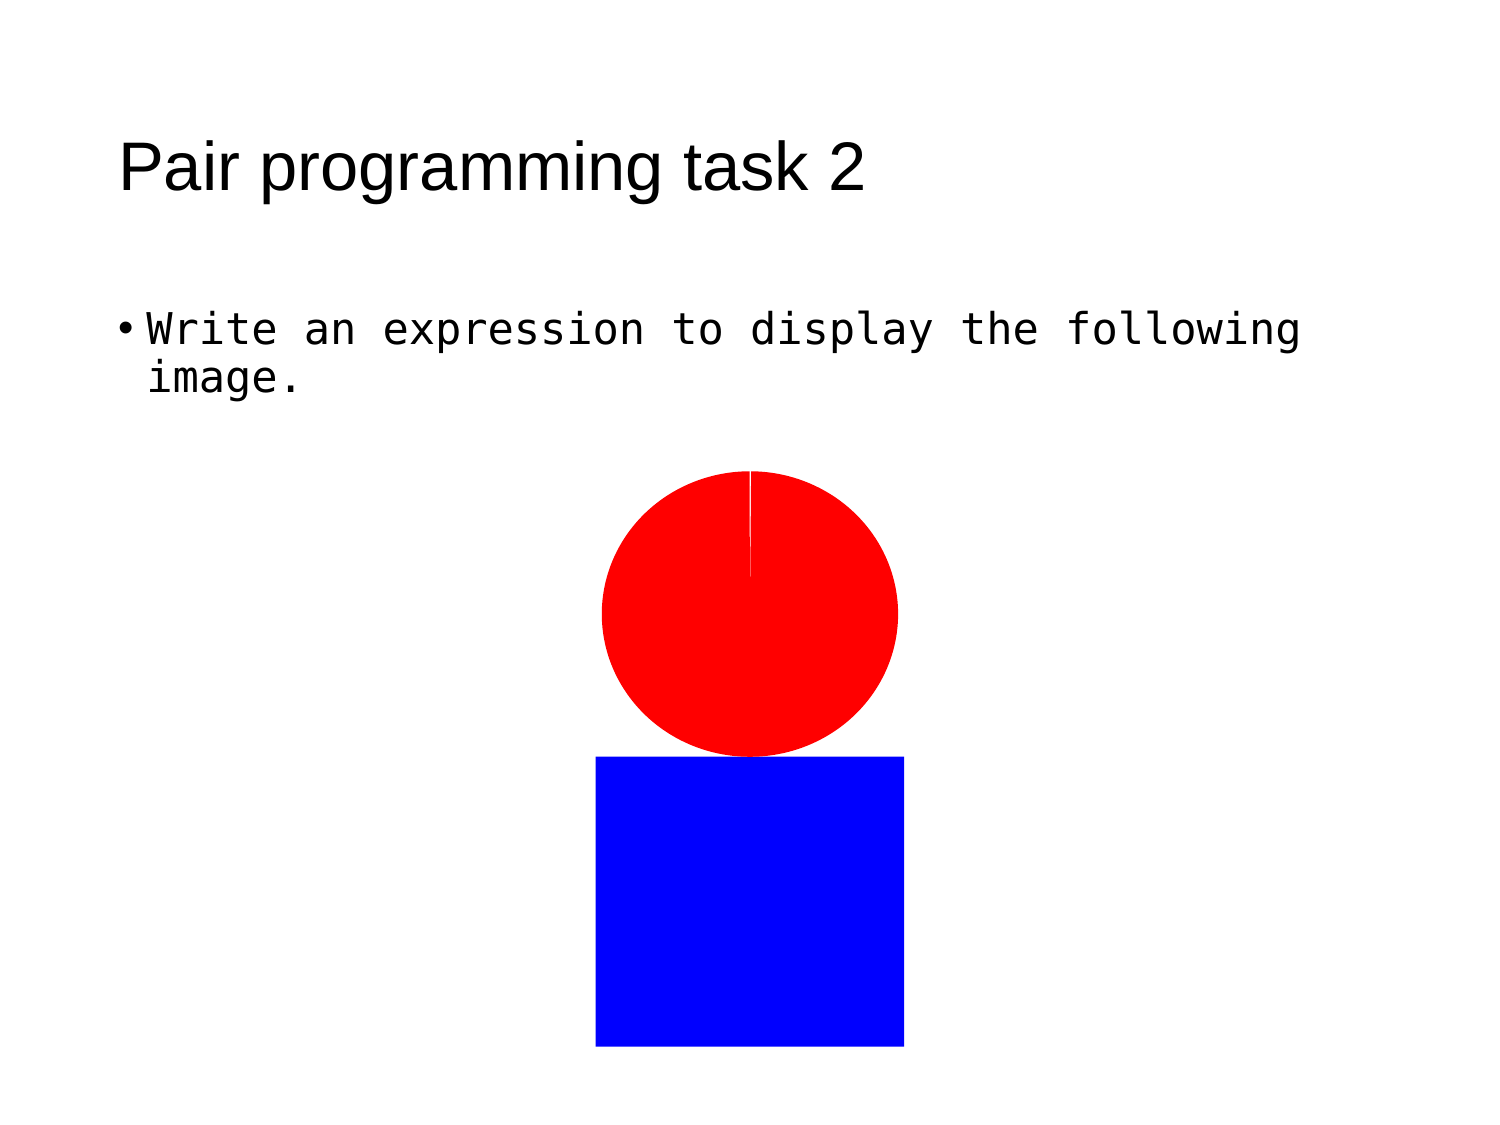

# Pair programming task 2
Write an expression to display the following image.